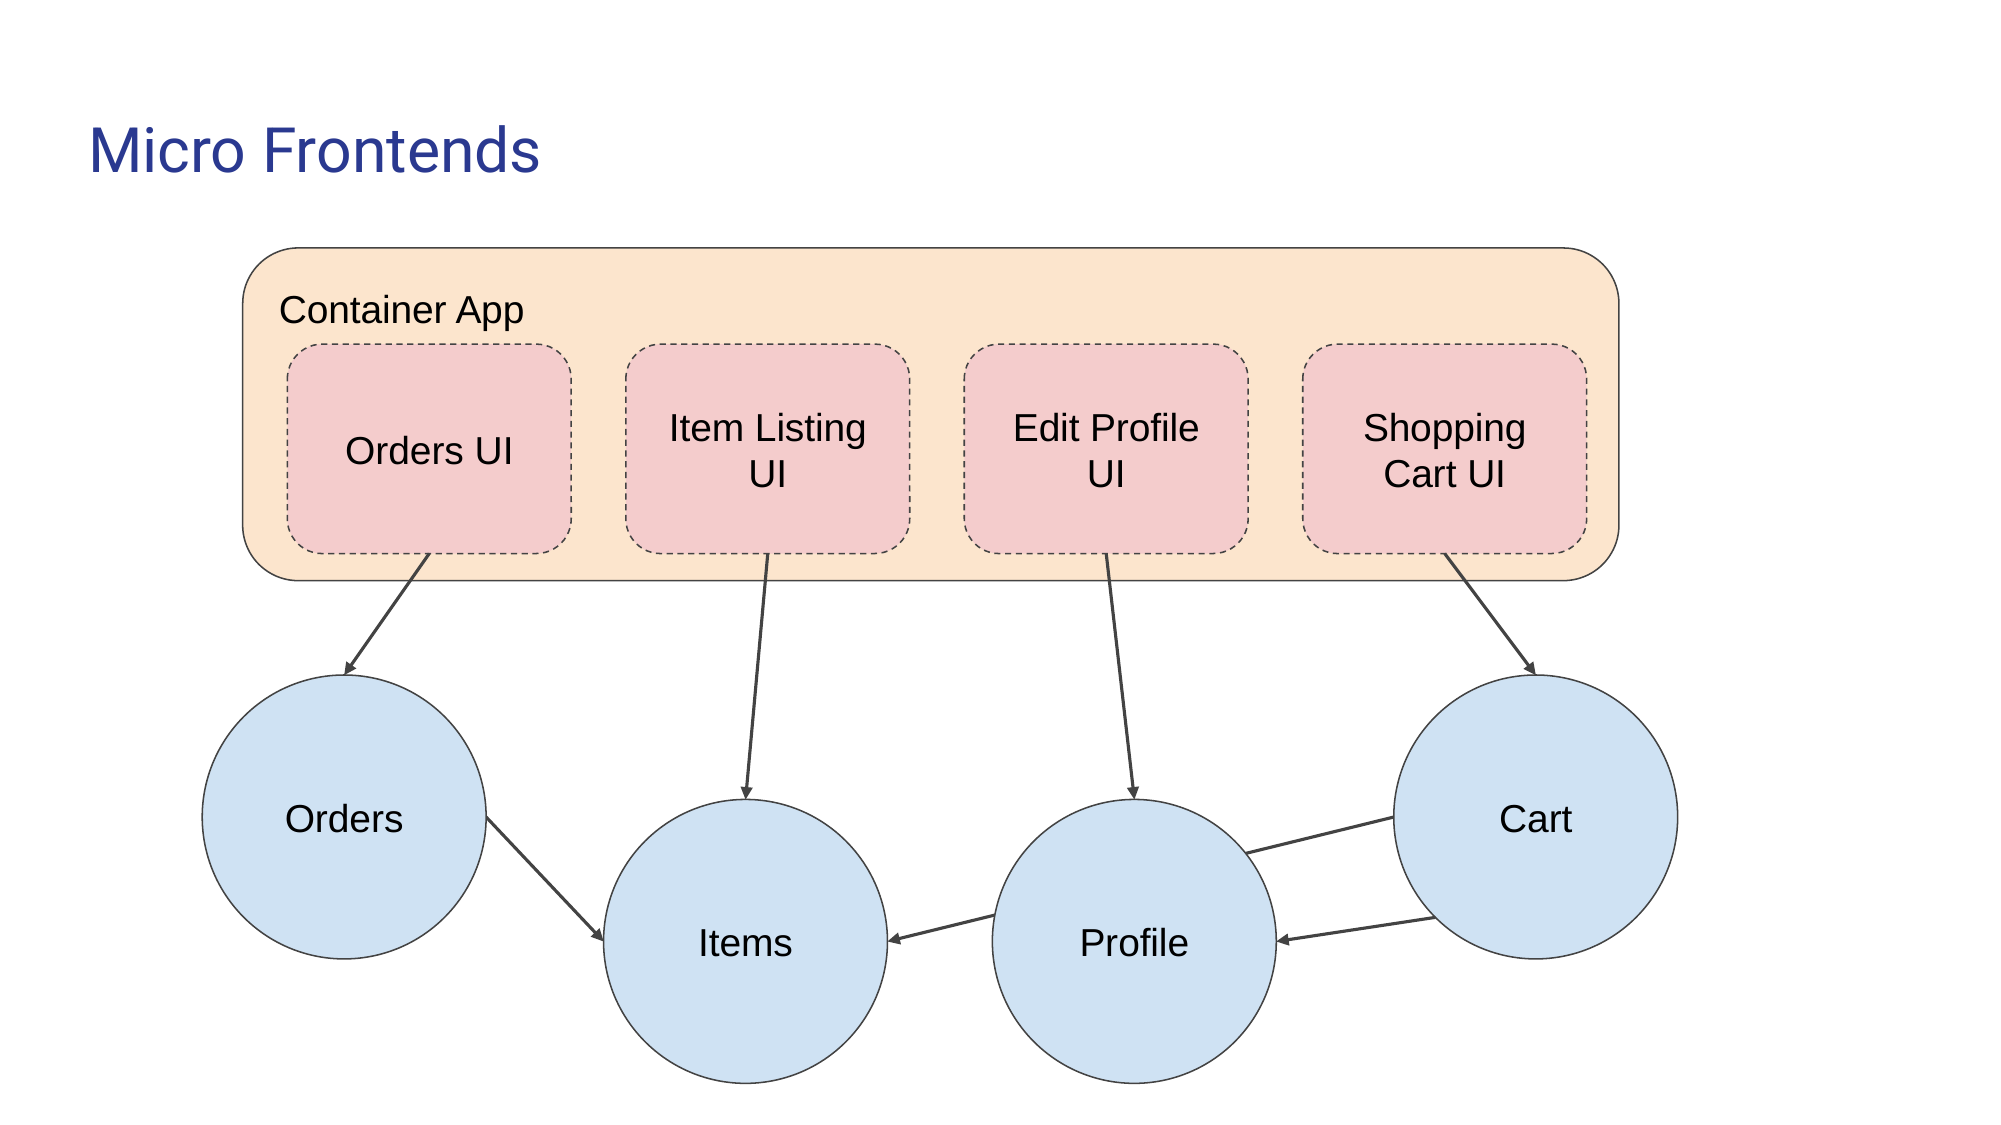

Micro Frontends
Container App
Orders UI
Item Listing UI
Edit Profile UI
Shopping Cart UI
Orders
Cart
Items
Profile